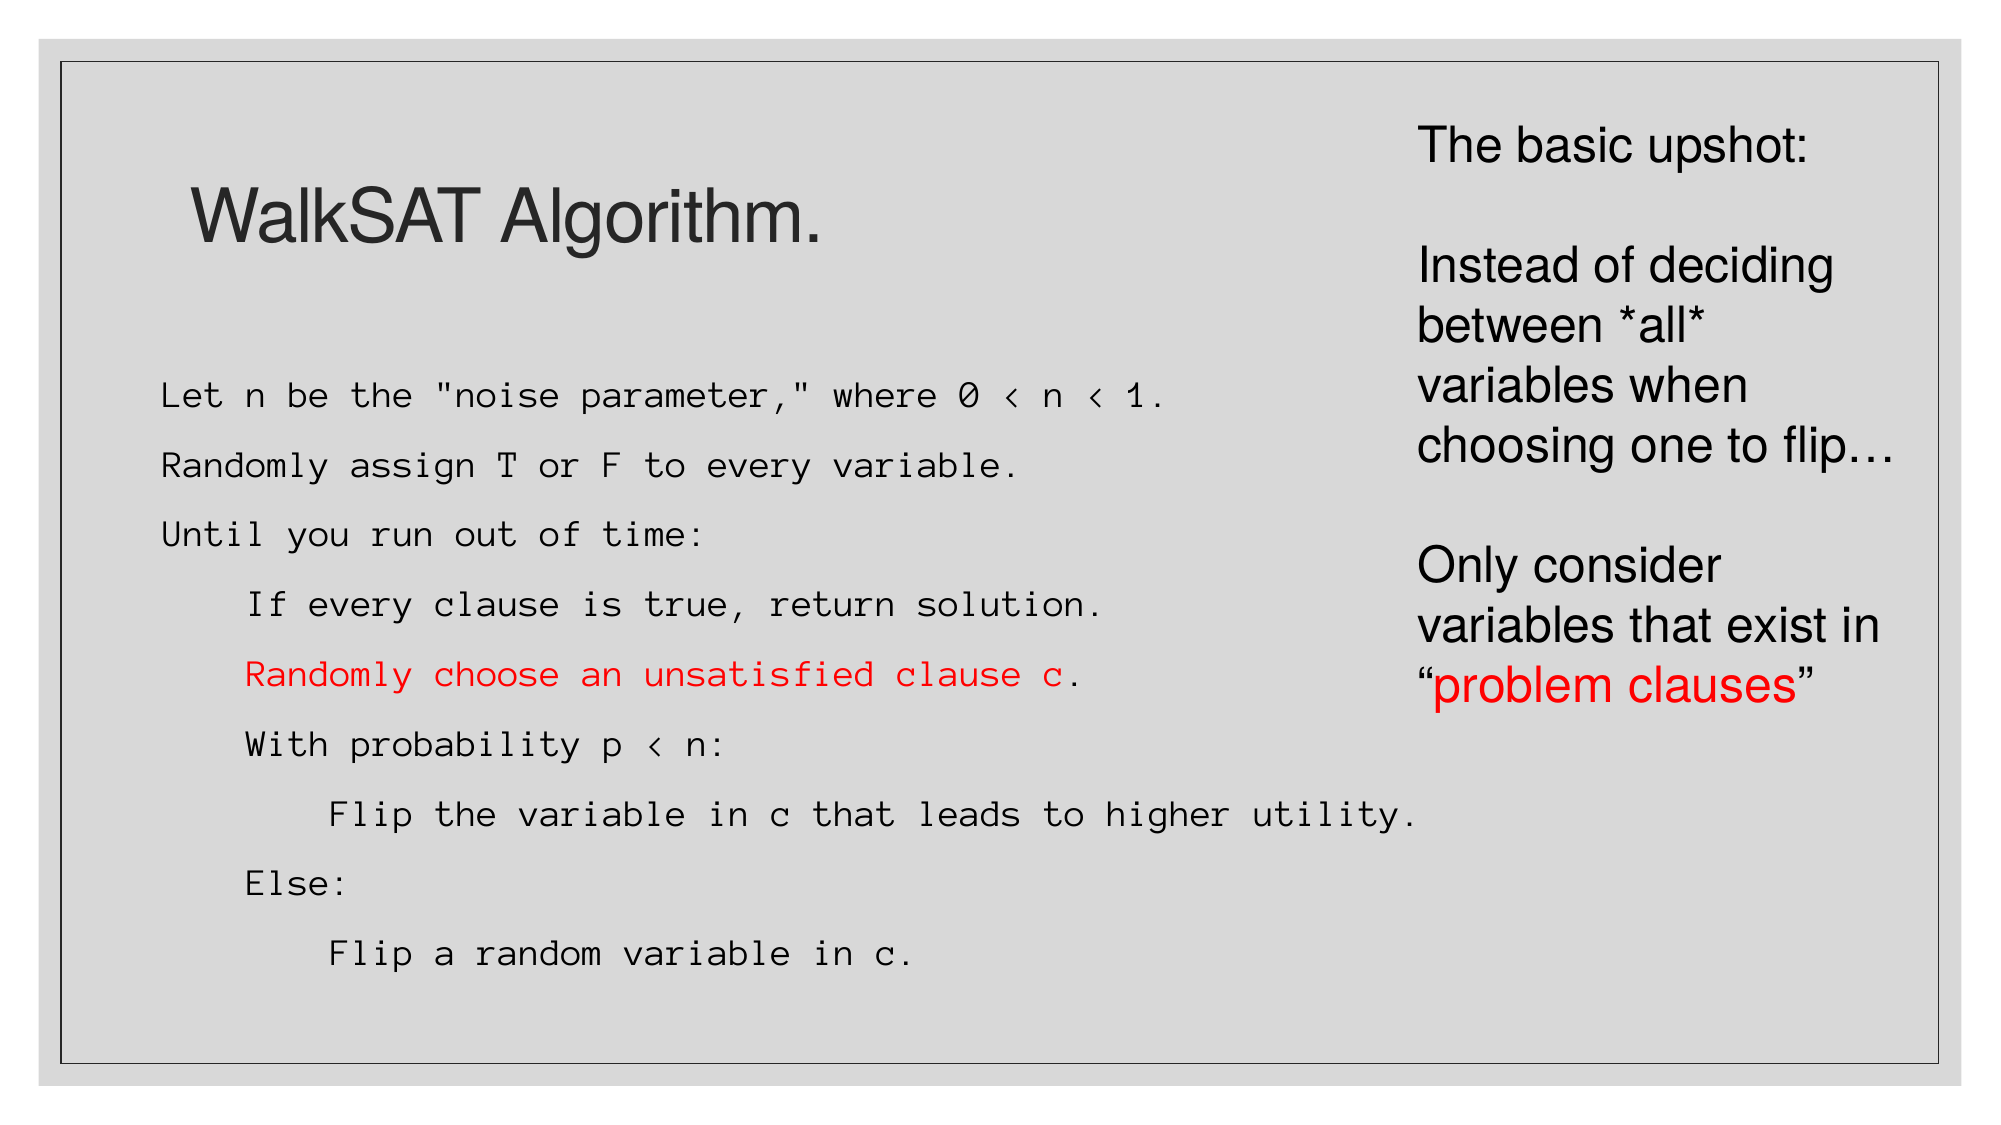

# WalkSAT Algorithm.
The basic upshot:

Instead of deciding between *all* variables when choosing one to flip…

Only consider variables that exist in “problem clauses”
Let n be the "noise parameter," where 0 < n < 1.
Randomly assign T or F to every variable.
Until you run out of time:
    If every clause is true, return solution.
    Randomly choose an unsatisfied clause c.
    With probability p < n:
        Flip the variable in c that leads to higher utility.
    Else:
        Flip a random variable in c.